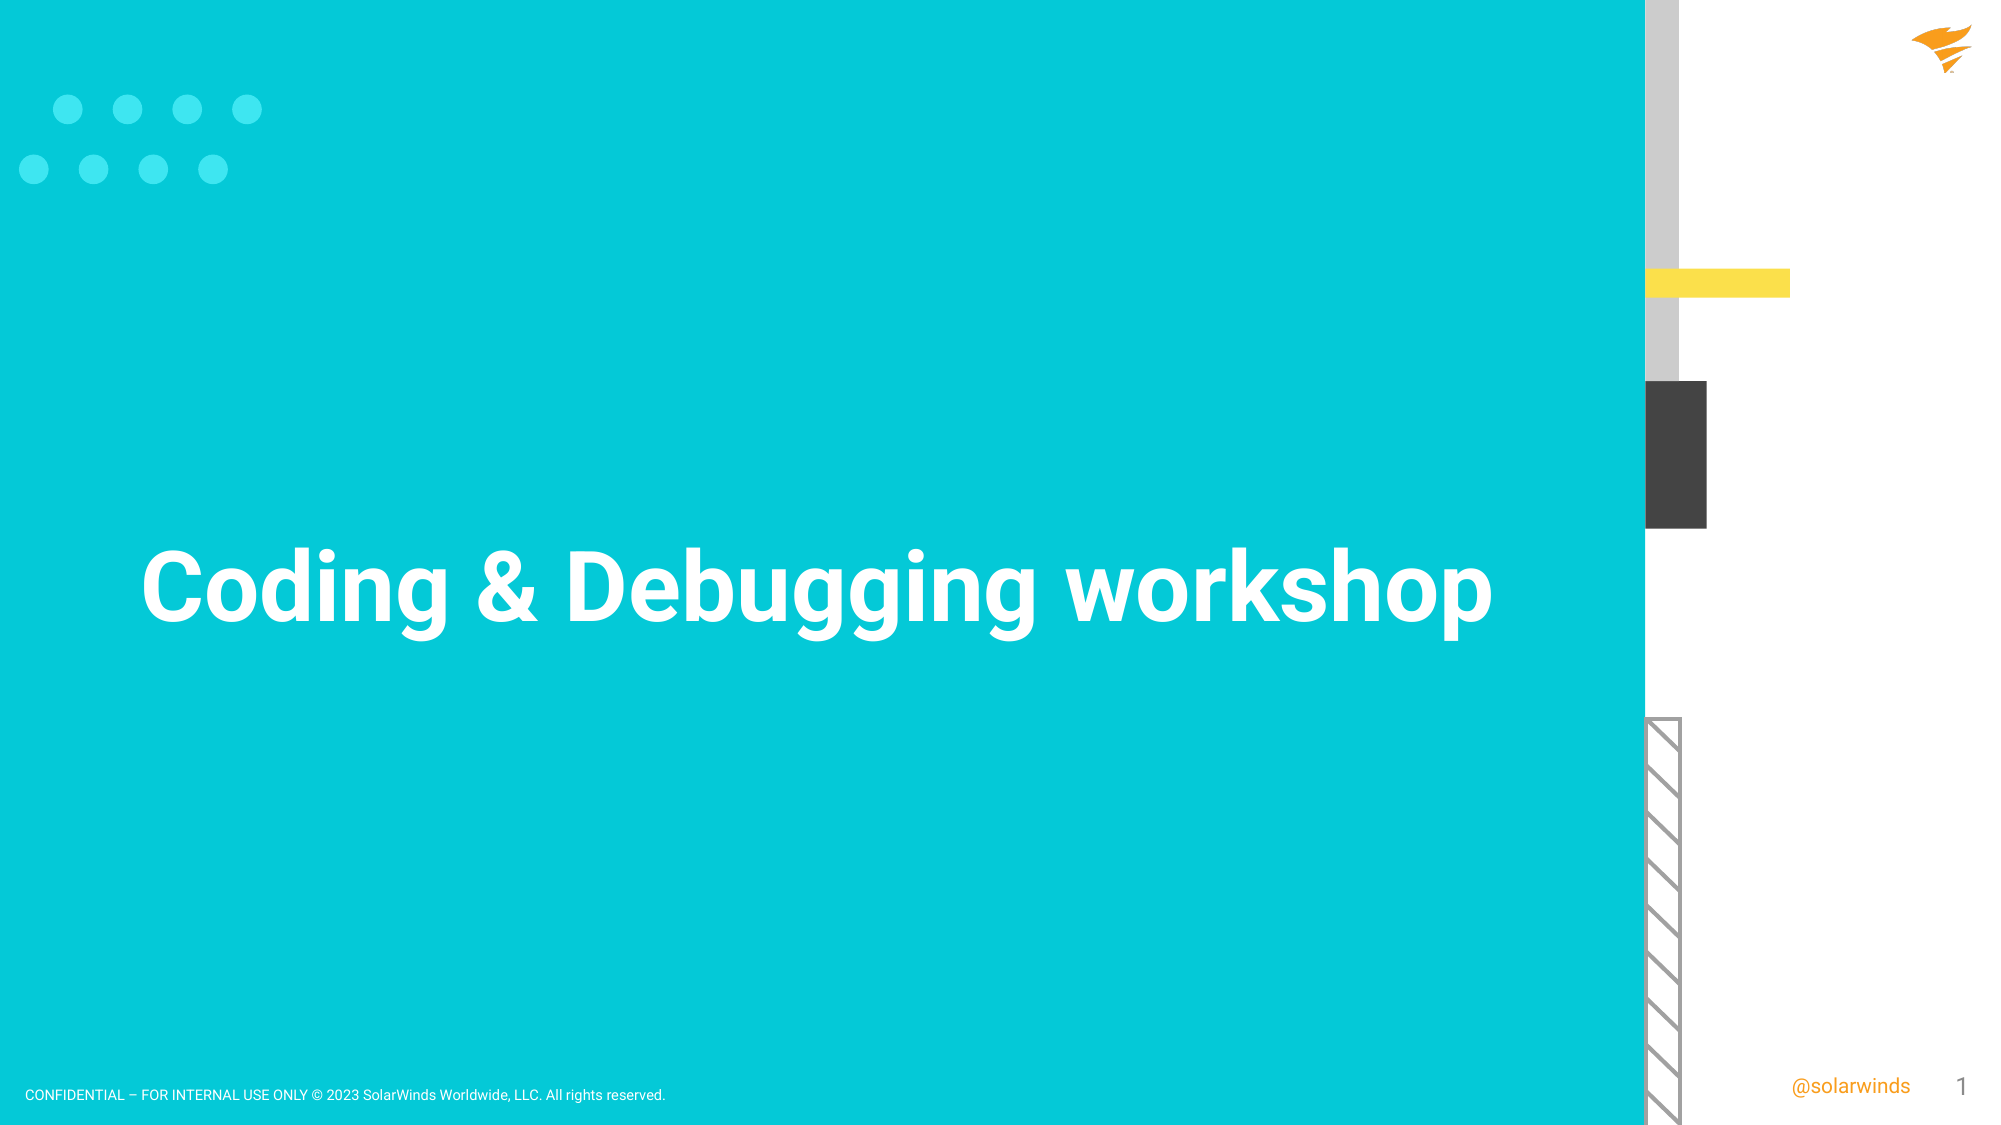

Coding & Debugging workshop
CONFIDENTIAL – FOR INTERNAL USE ONLY © 2023 SolarWinds Worldwide, LLC. All rights reserved.